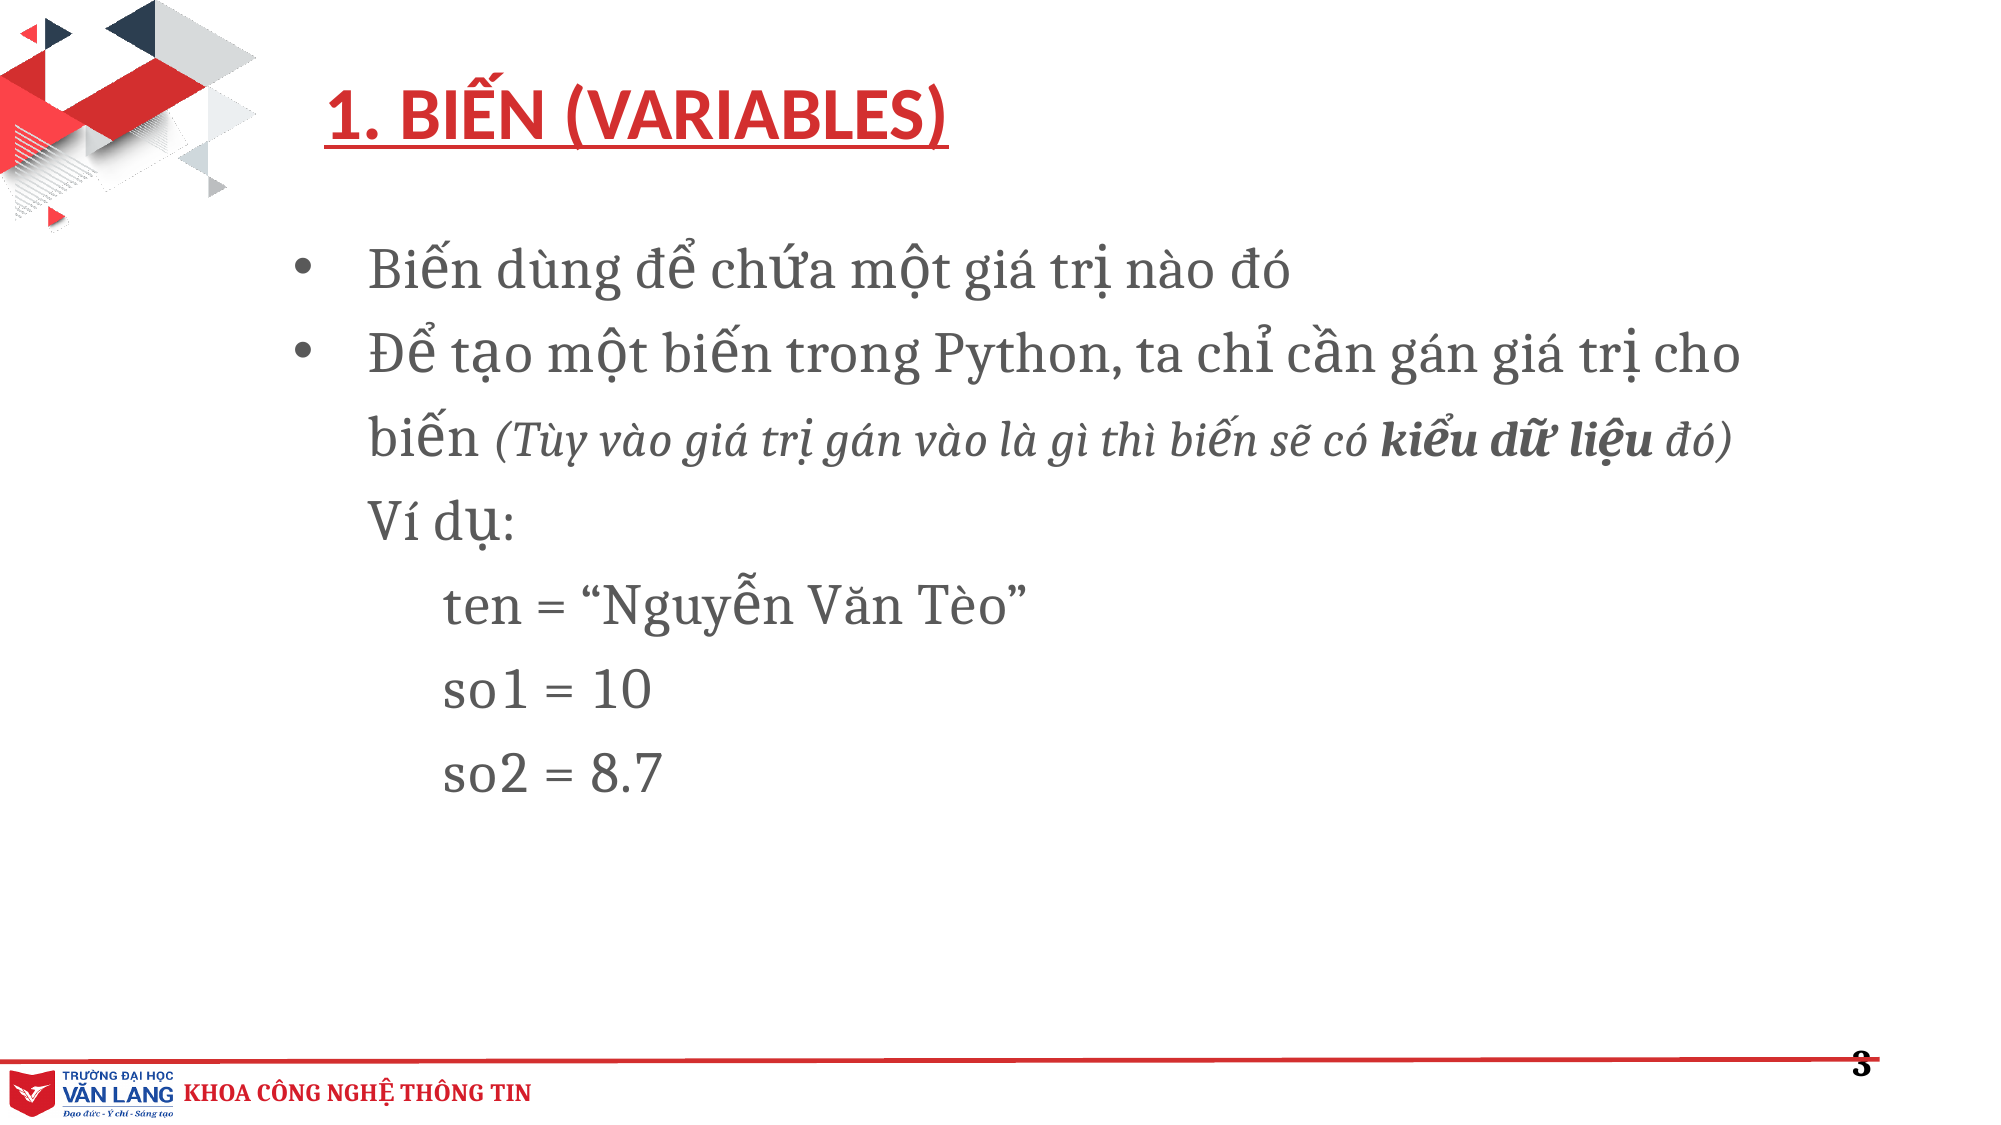

1. BIẾN (VARIABLES)

Biến dùng để chứa một giá trị nào đó
Để tạo một biến trong Python, ta chỉ cần gán giá trị cho biến (Tùy vào giá trị gán vào là gì thì biến sẽ có kiểu dữ liệu đó)
Ví dụ:
ten = “Nguyễn Văn Tèo”
so1 = 10
so2 = 8.7